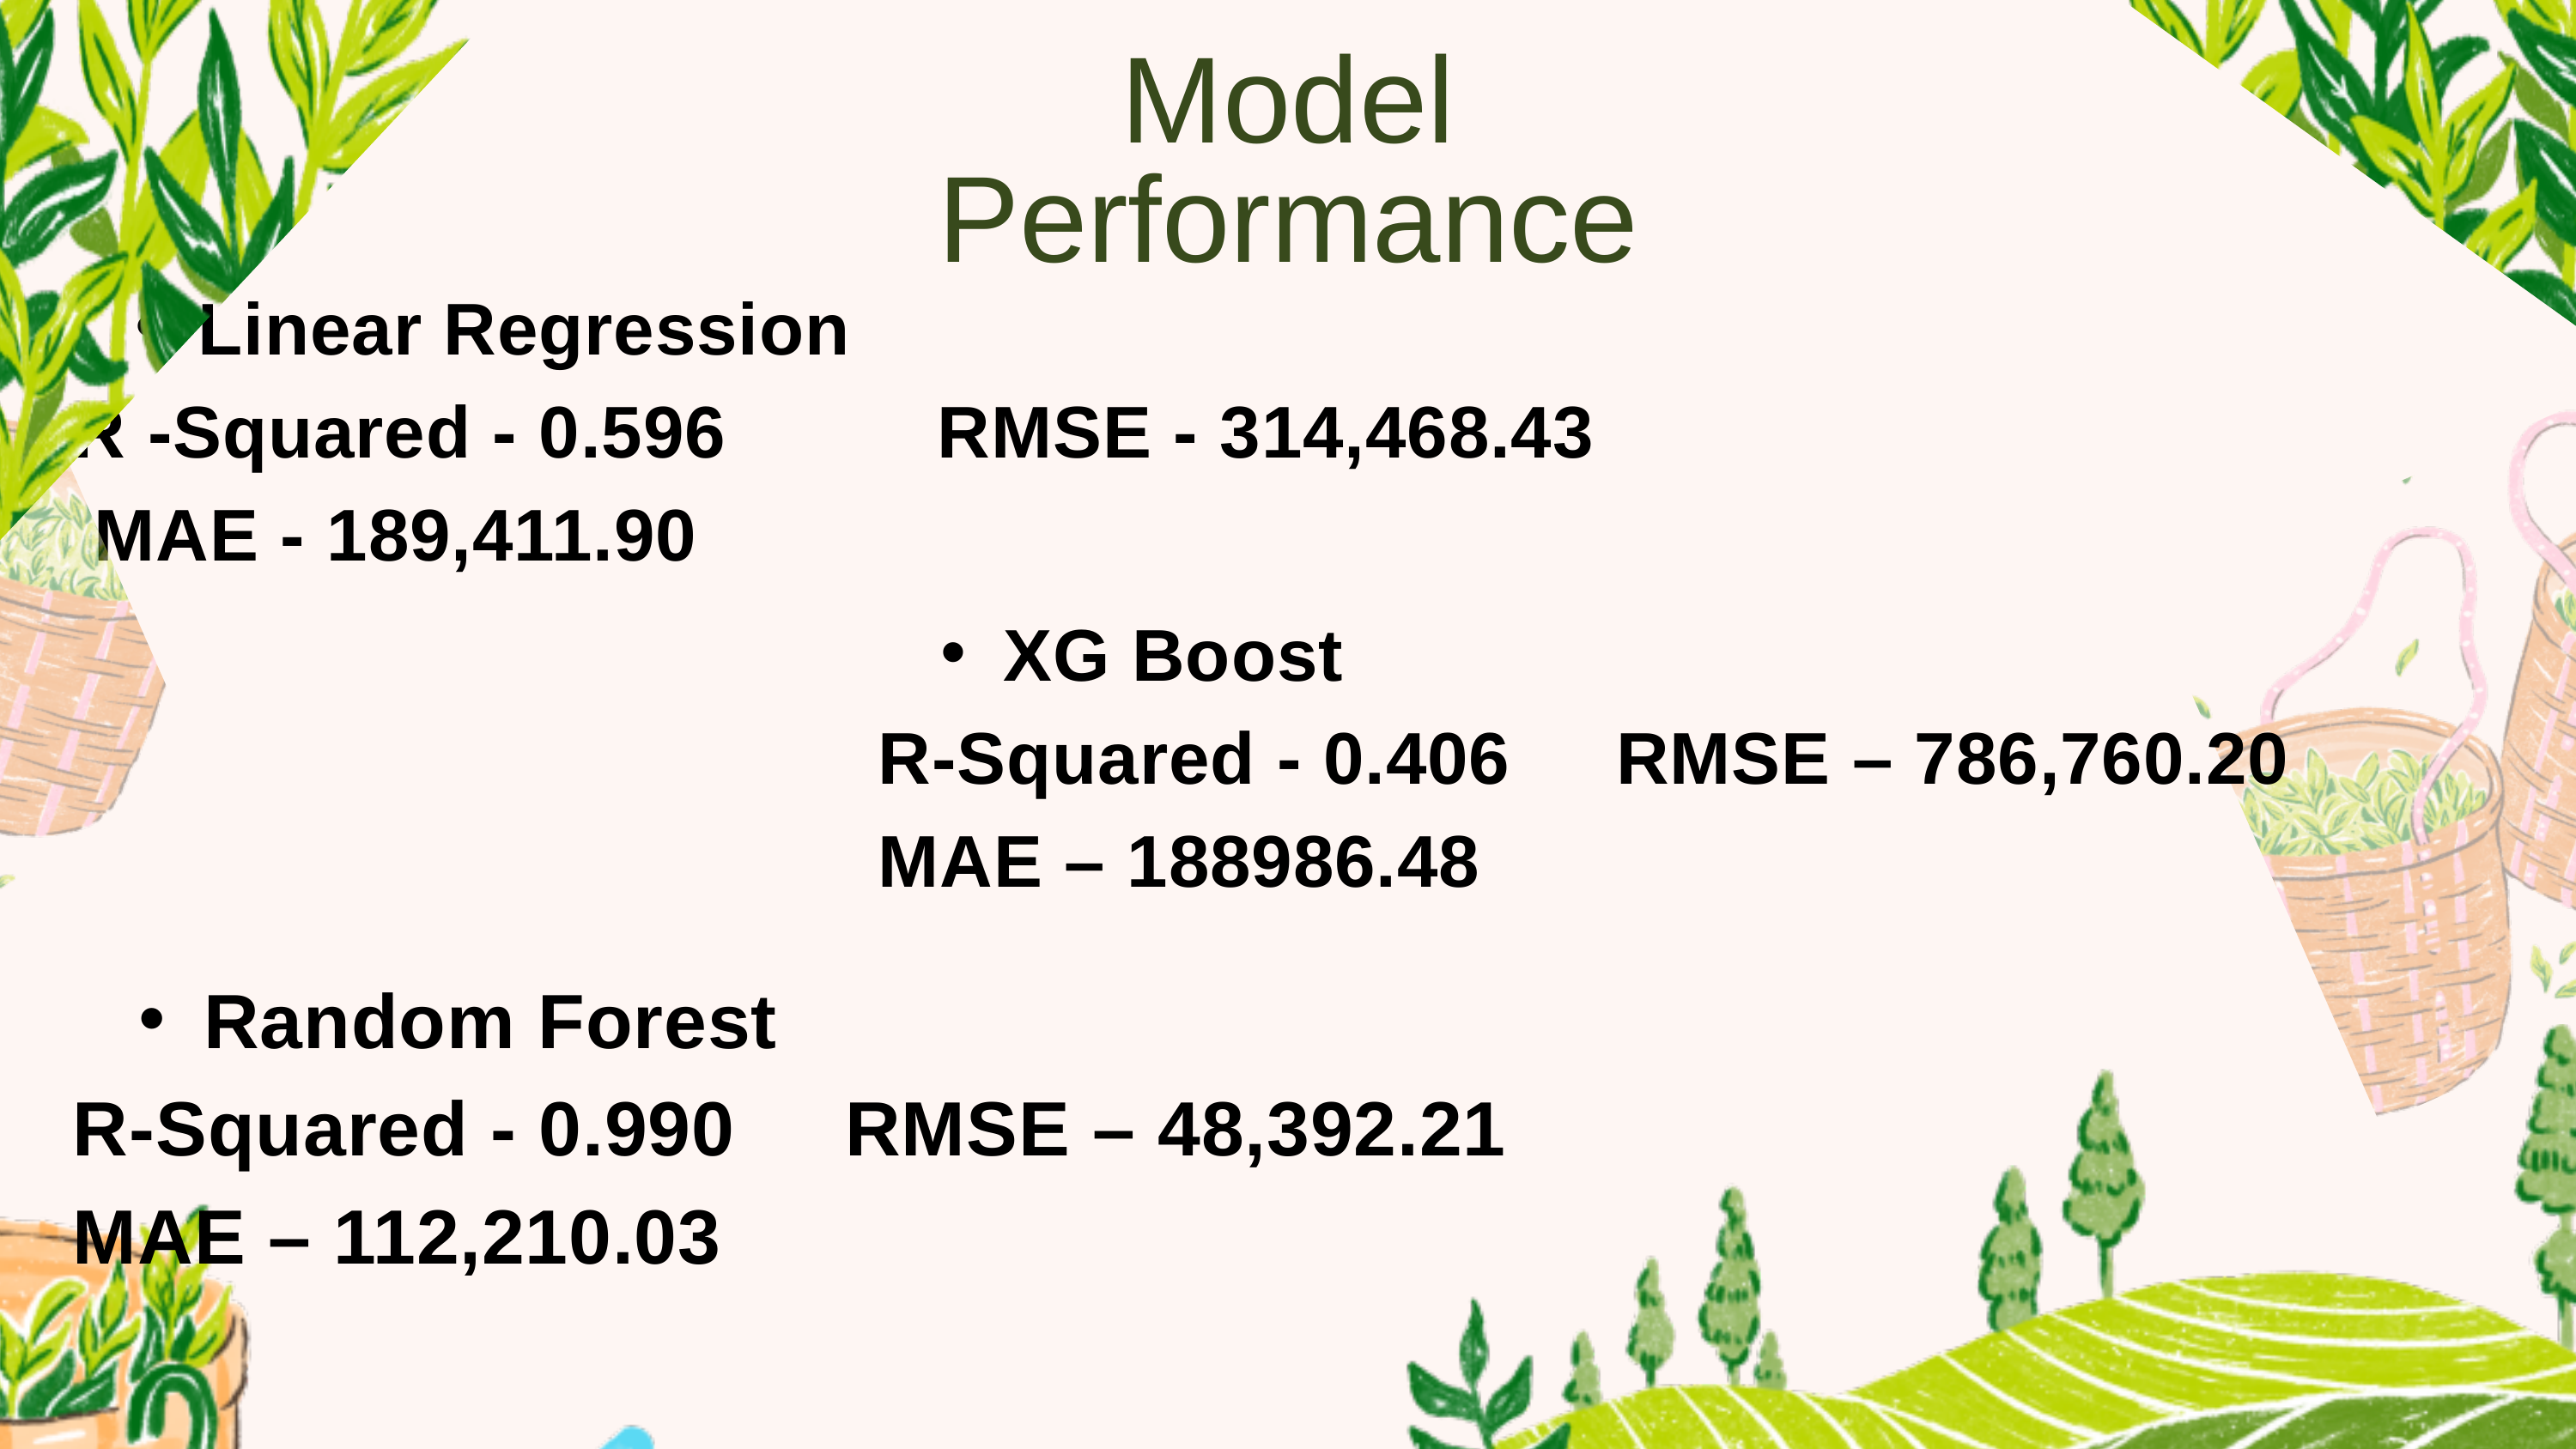

Model Performance
Linear Regression
R -Squared - 0.596          RMSE - 314,468.43
 MAE - 189,411.90

XG Boost
R-Squared - 0.406     RMSE – 786,760.20
MAE – 188986.48
Random Forest
R-Squared - 0.990     RMSE – 48,392.21
MAE – 112,210.03